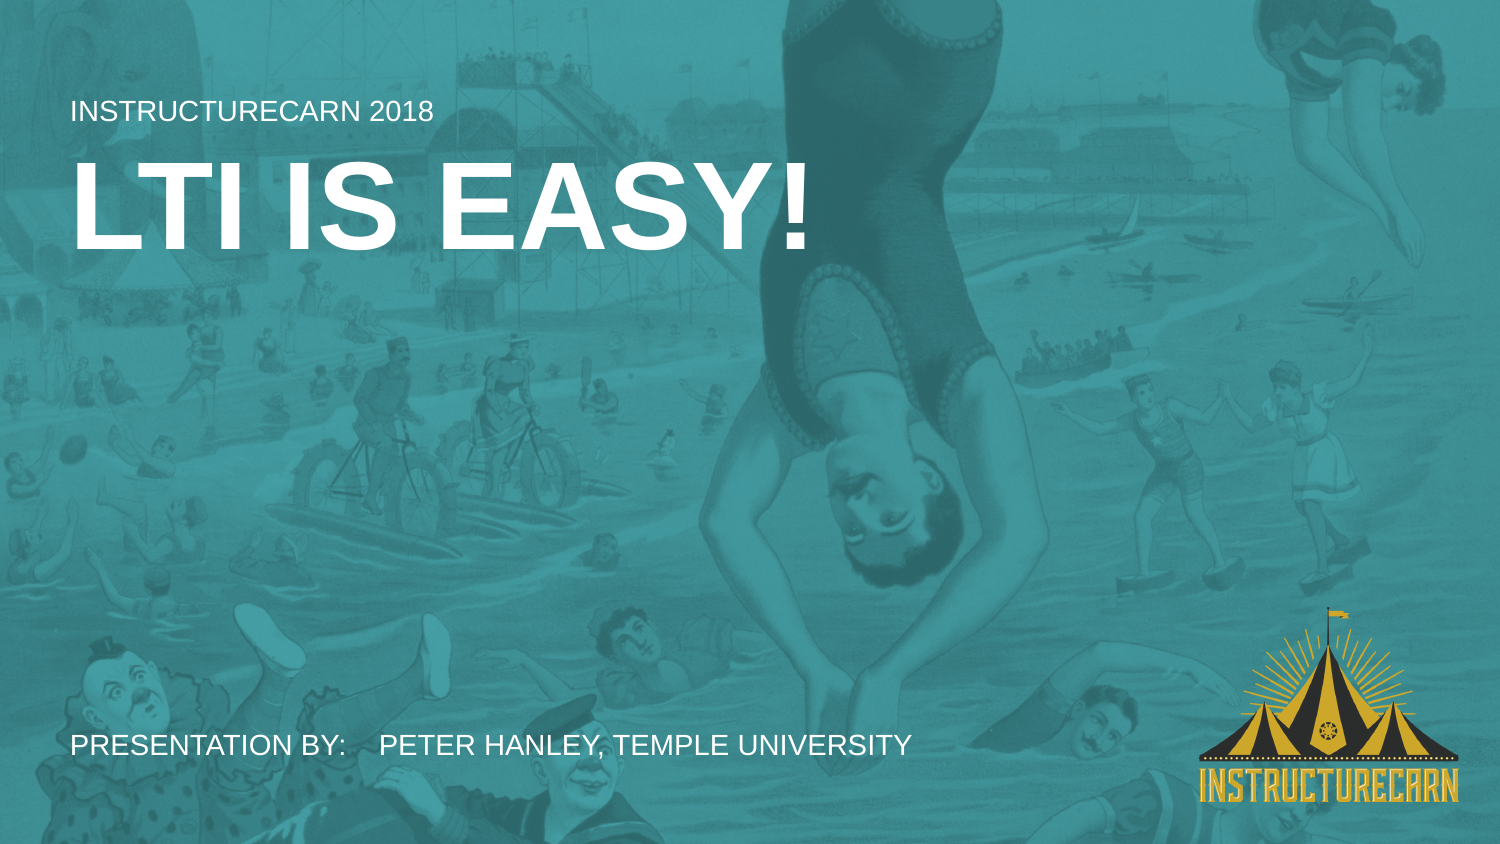

LTI IS EASY!

PRESENTATION BY:
PETER HANLEY, TEMPLE UNIVERSITY